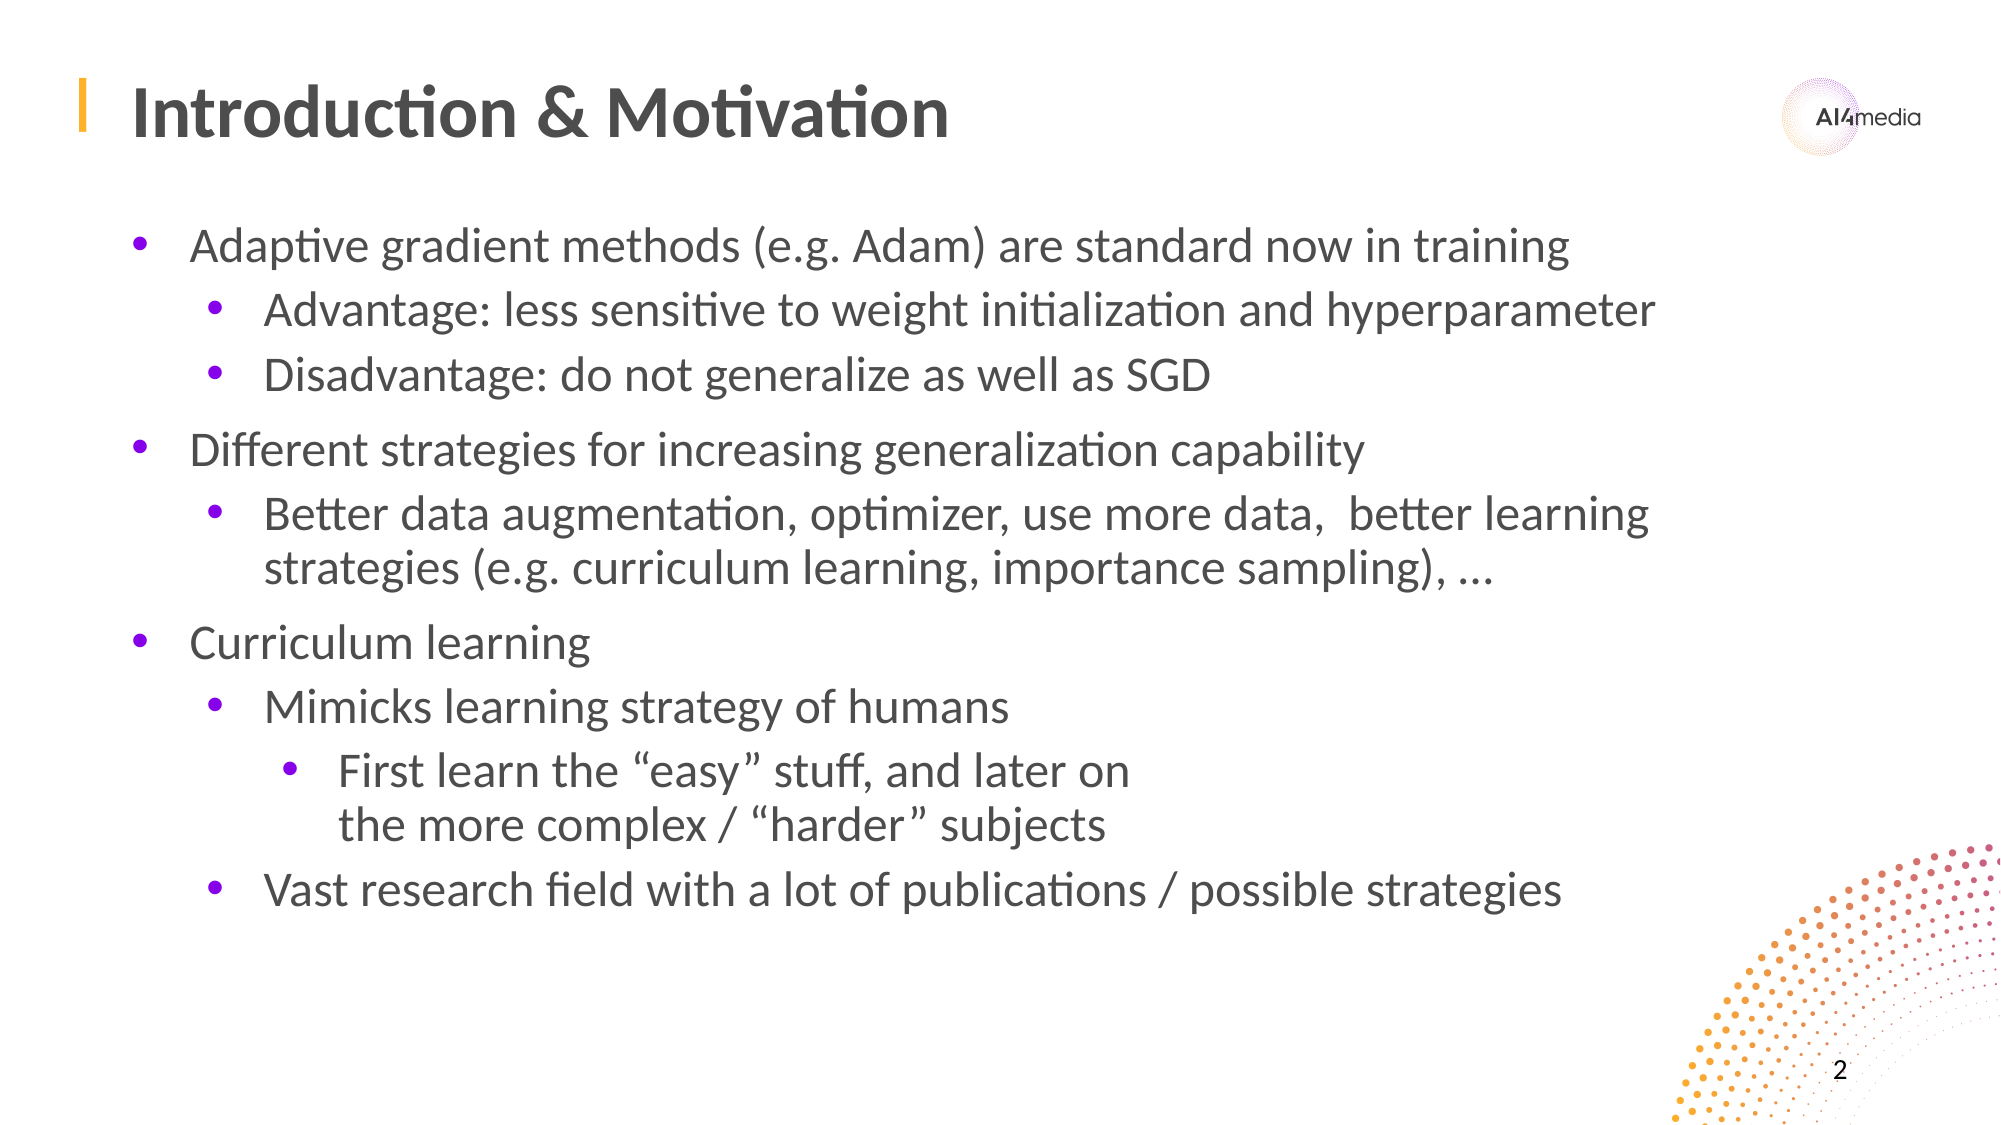

# Introduction & Motivation
Adaptive gradient methods (e.g. Adam) are standard now in training
Advantage: less sensitive to weight initialization and hyperparameter
Disadvantage: do not generalize as well as SGD
Different strategies for increasing generalization capability
Better data augmentation, optimizer, use more data,  better learning strategies (e.g. curriculum learning, importance sampling), …
Curriculum learning
Mimicks learning strategy of humans
First learn the “easy” stuff, and later on
the more complex / “harder” subjects
Vast research field with a lot of publications / possible strategies

2